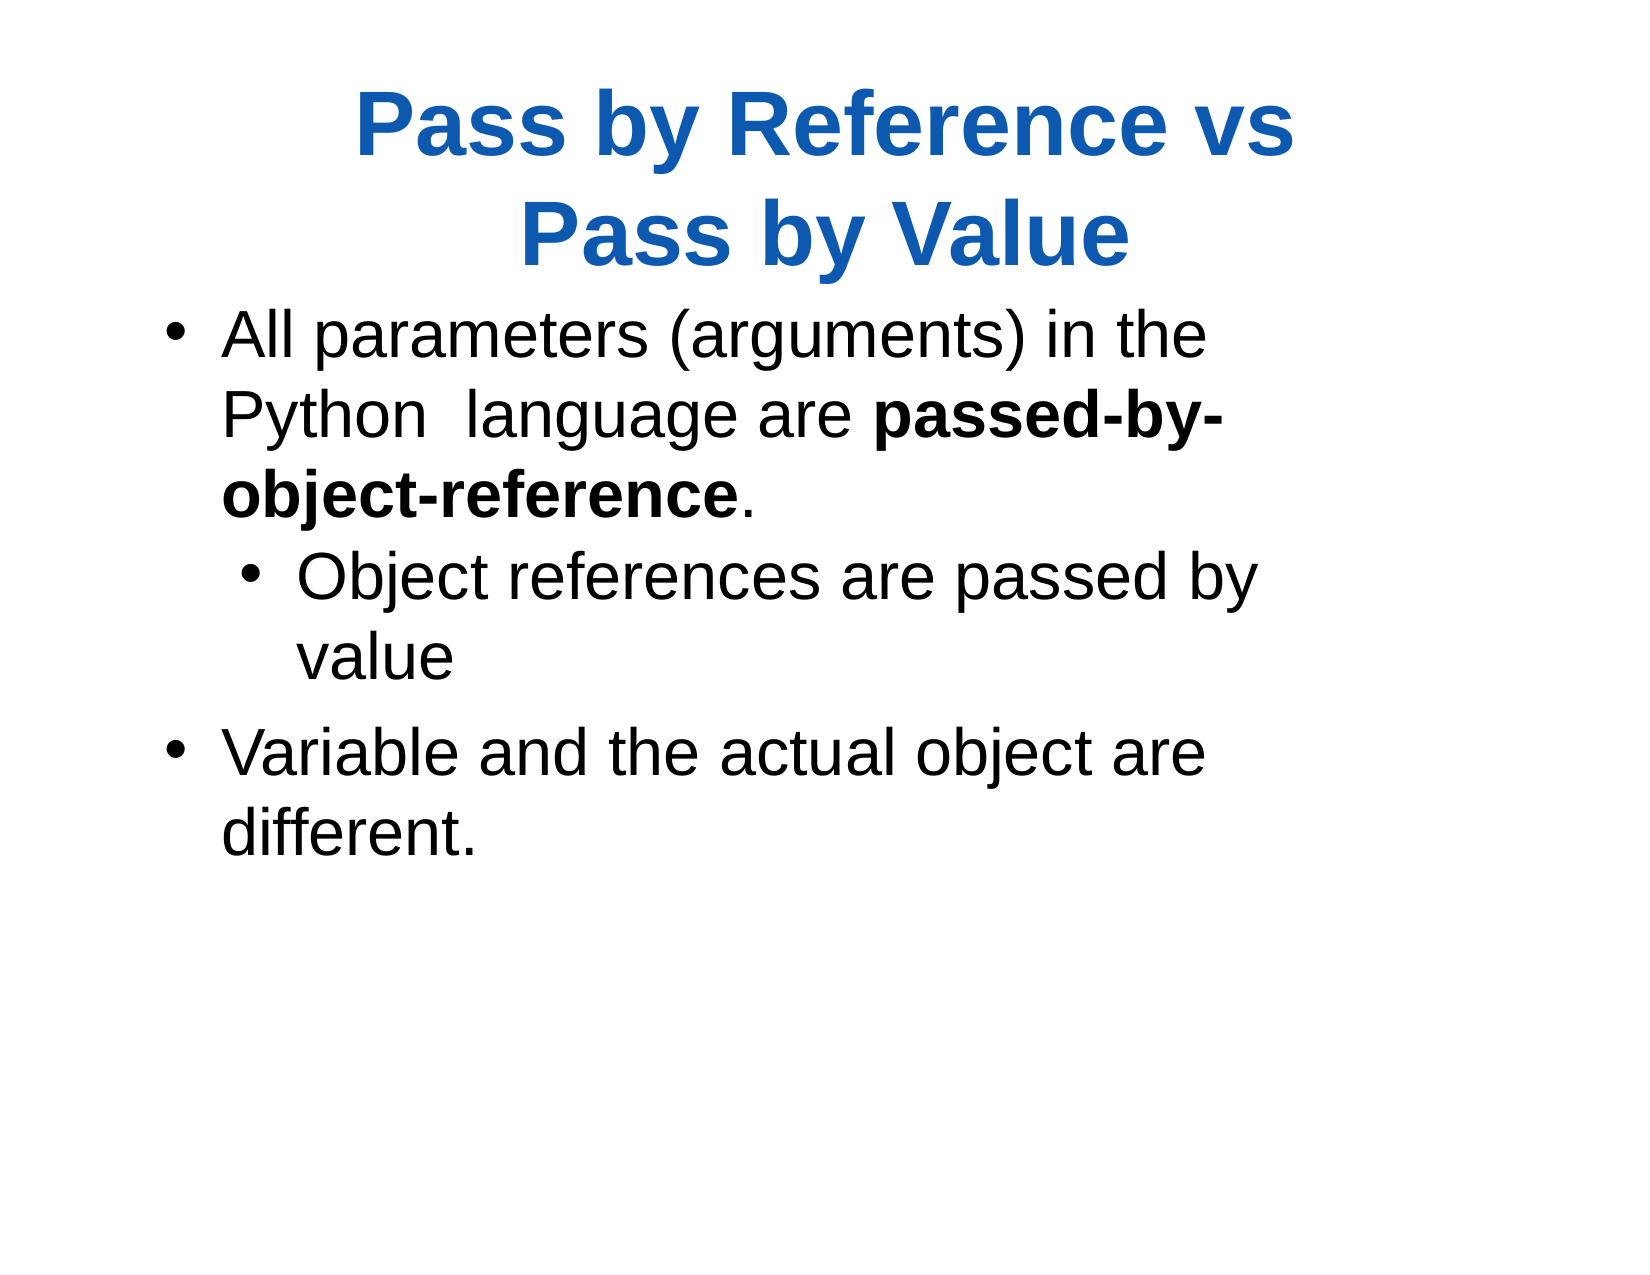

# Pass by Reference vs Pass by Value
All parameters (arguments) in the Python  language are passed-by-object-reference.
Object references are passed by value
Variable and the actual object are different.